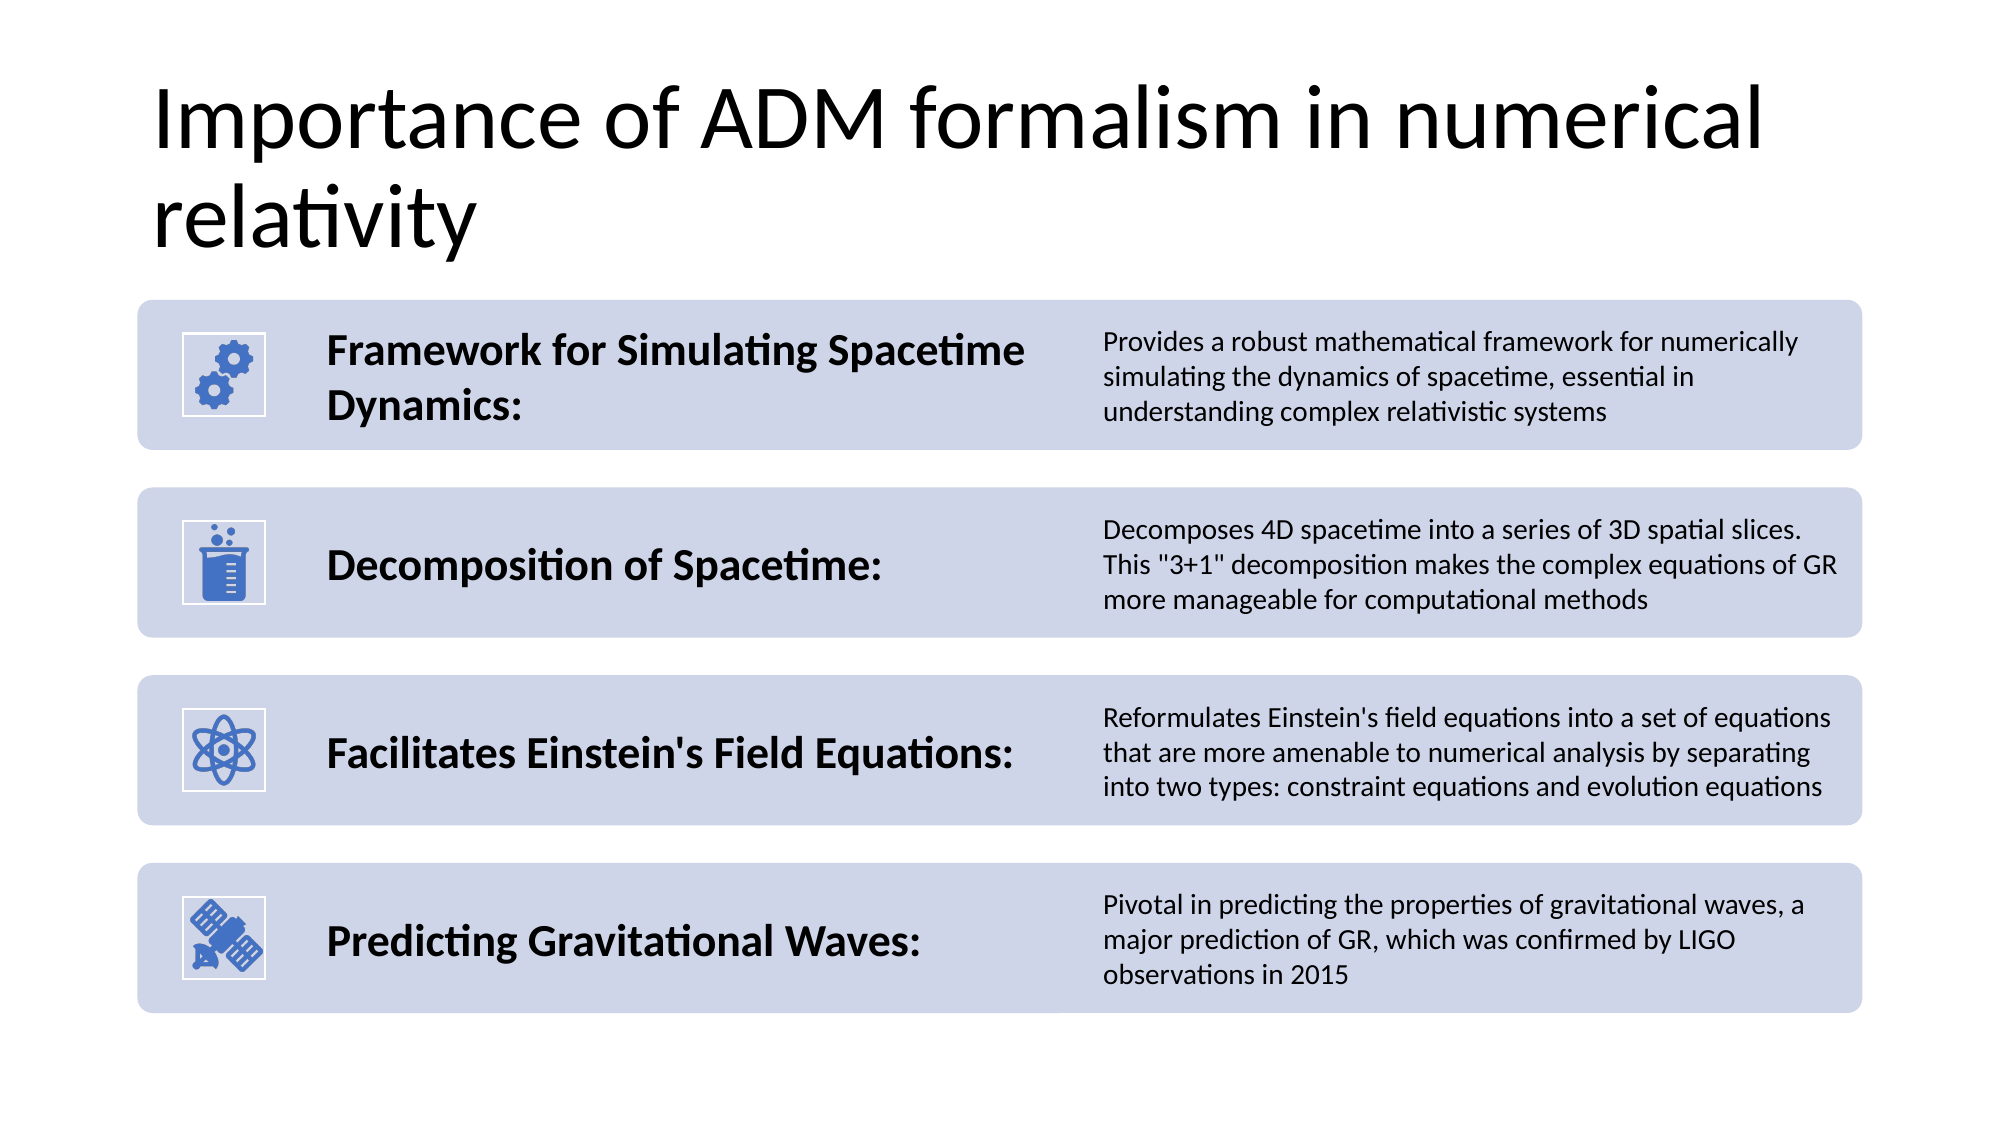

# Importance of ADM formalism in numerical relativity
Framework for Simulating Spacetime Dynamics:
Provides a robust mathematical framework for numerically simulating the dynamics of spacetime, essential in understanding complex relativistic systems
Decomposition of Spacetime:
Decomposes 4D spacetime into a series of 3D spatial slices. This "3+1" decomposition makes the complex equations of GR more manageable for computational methods
Facilitates Einstein's Field Equations:
Reformulates Einstein's field equations into a set of equations that are more amenable to numerical analysis by separating into two types: constraint equations and evolution equations
Predicting Gravitational Waves:
Pivotal in predicting the properties of gravitational waves, a major prediction of GR, which was confirmed by LIGO observations in 2015